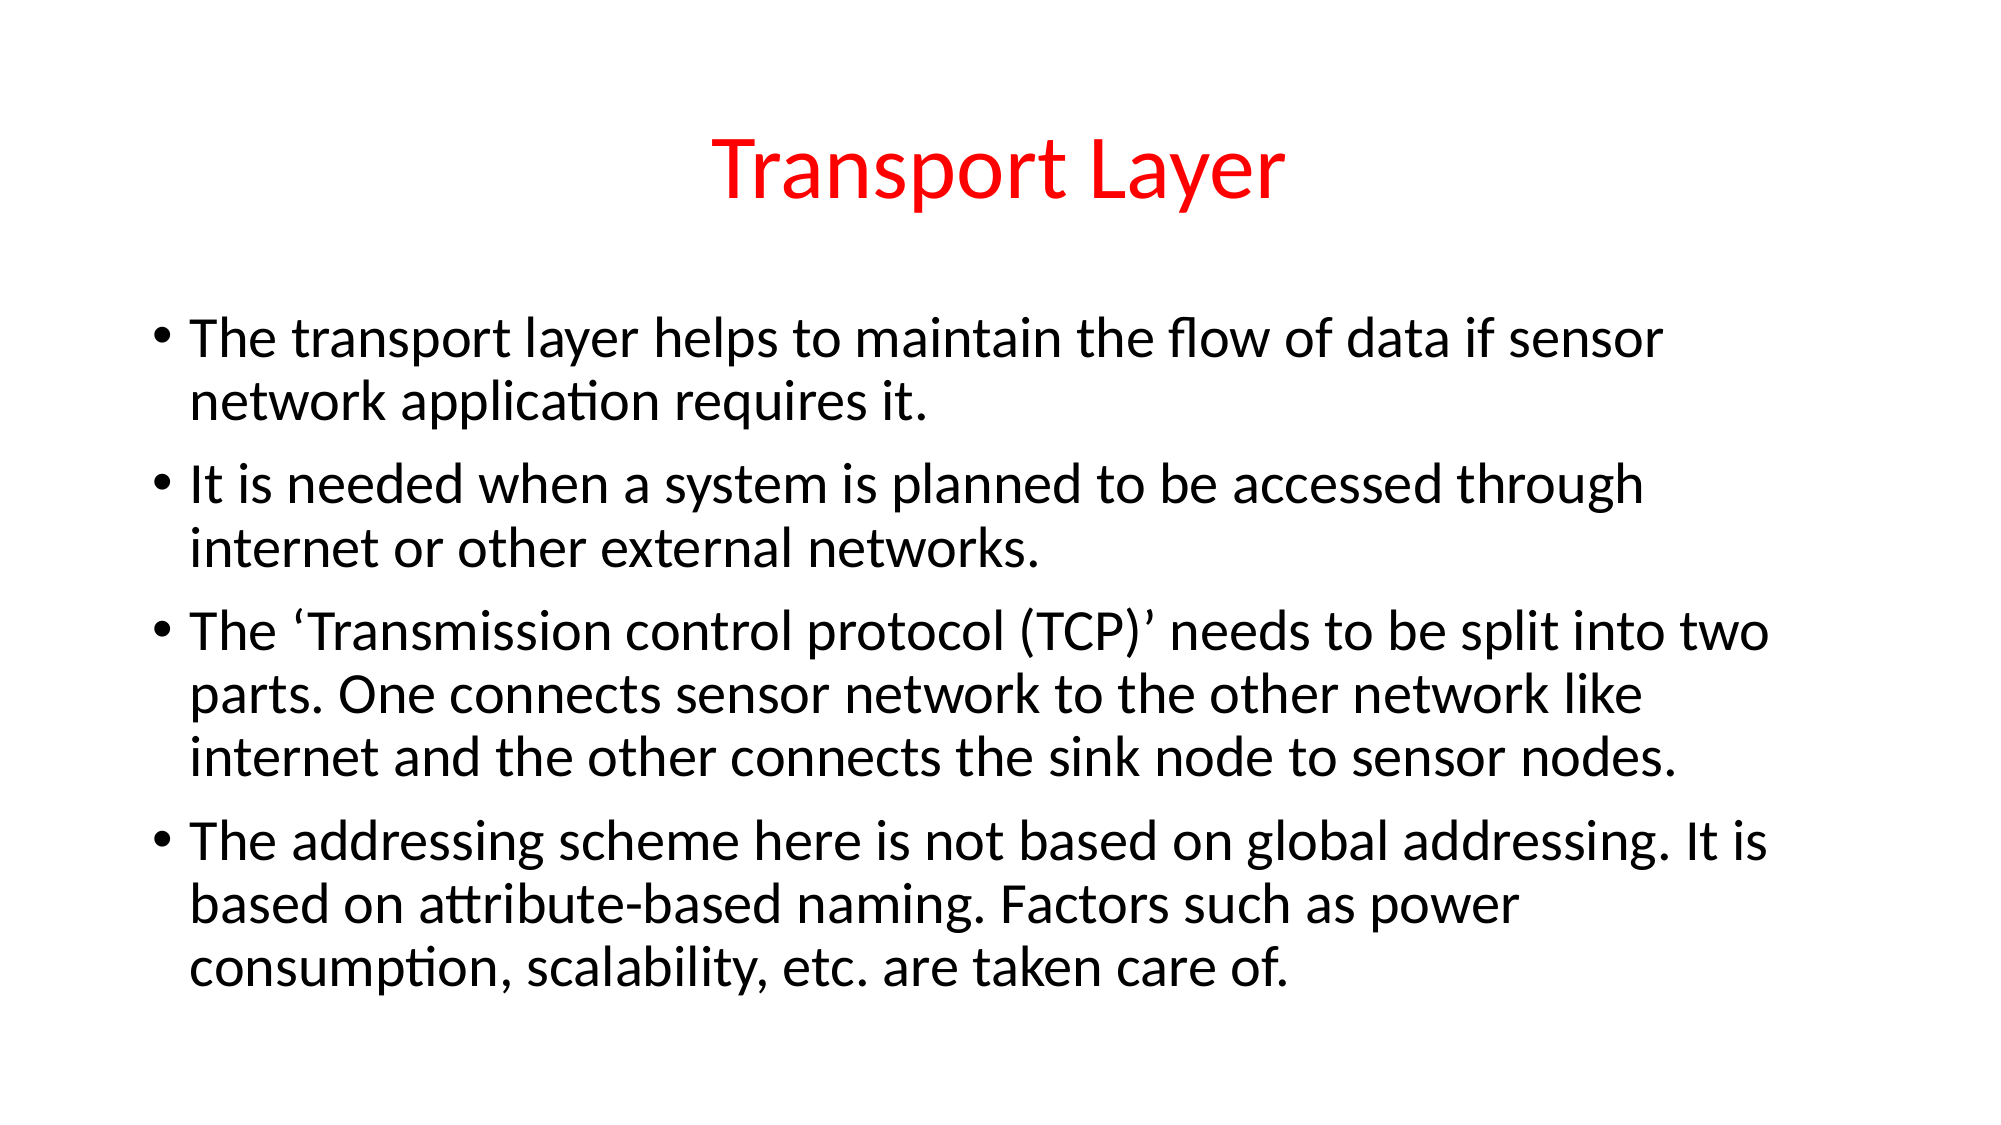

# Transport Layer
The transport layer helps to maintain the flow of data if sensor network application requires it.
It is needed when a system is planned to be accessed through internet or other external networks.
The ‘Transmission control protocol (TCP)’ needs to be split into two parts. One connects sensor network to the other network like internet and the other connects the sink node to sensor nodes.
The addressing scheme here is not based on global addressing. It is based on attribute-based naming. Factors such as power consumption, scalability, etc. are taken care of.